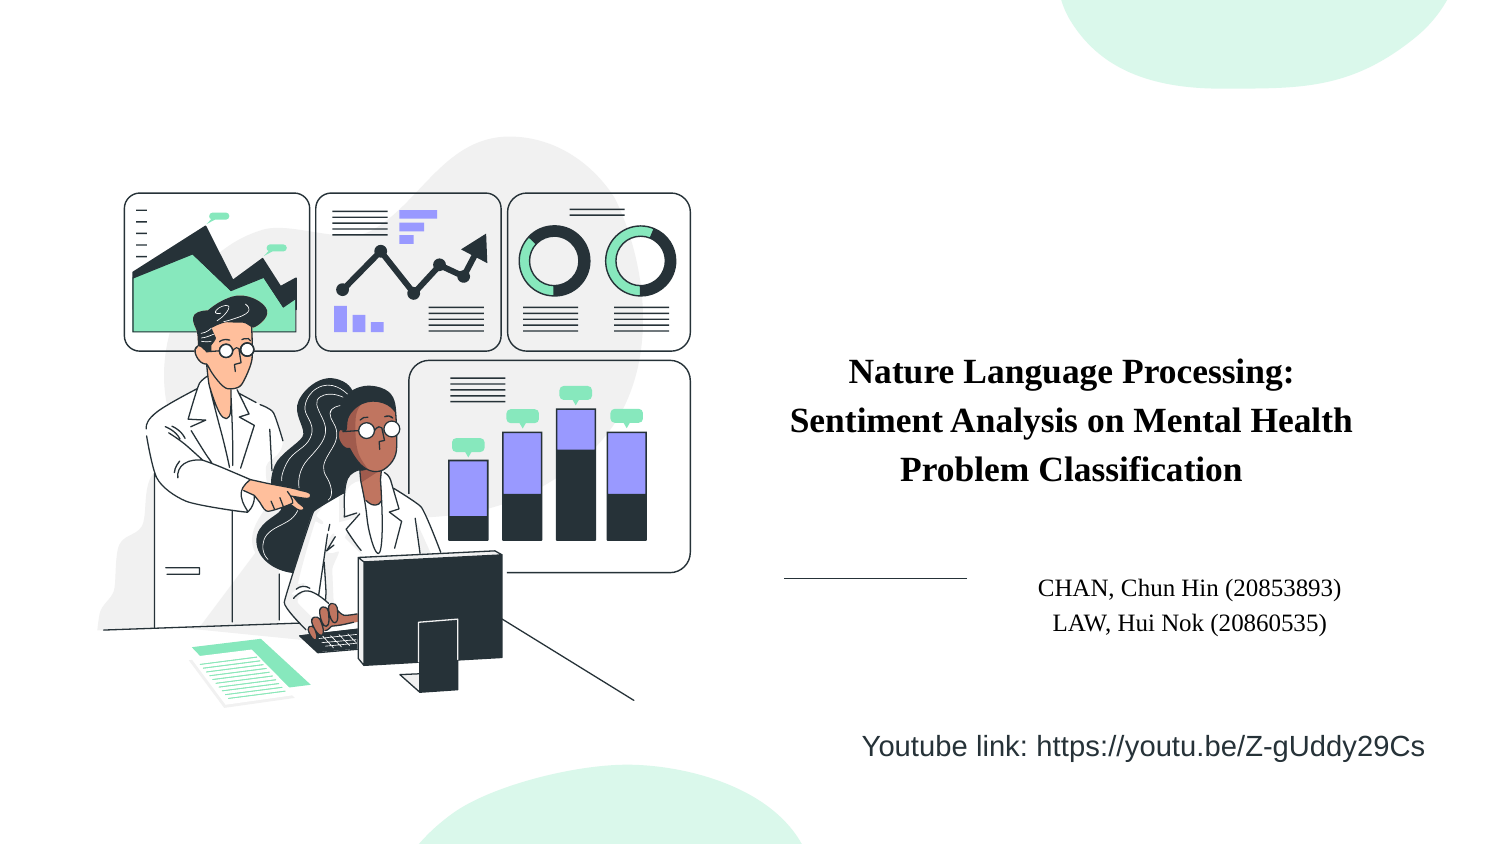

# Nature Language Processing: Sentiment Analysis on Mental Health Problem Classification
CHAN, Chun Hin (20853893)
LAW, Hui Nok (20860535)
Youtube link: https://youtu.be/Z-gUddy29Cs